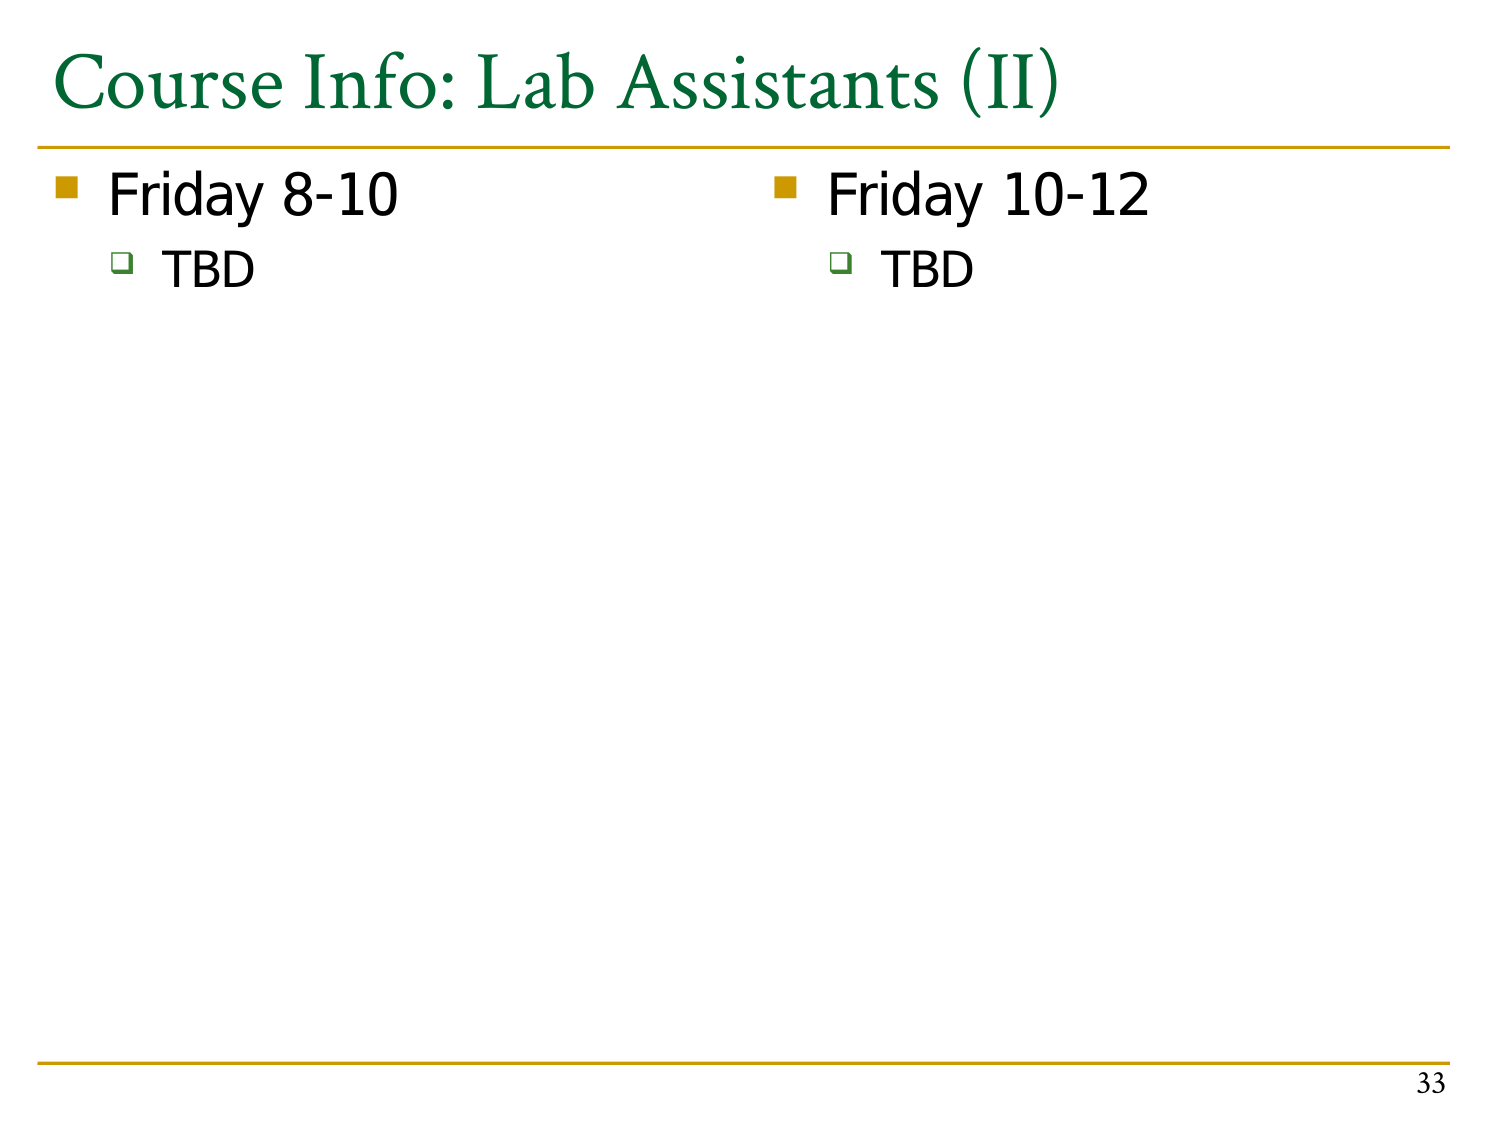

# Course Info: Lab Assistants (II)
Friday 8-10
TBD
Friday 10-12
TBD
33